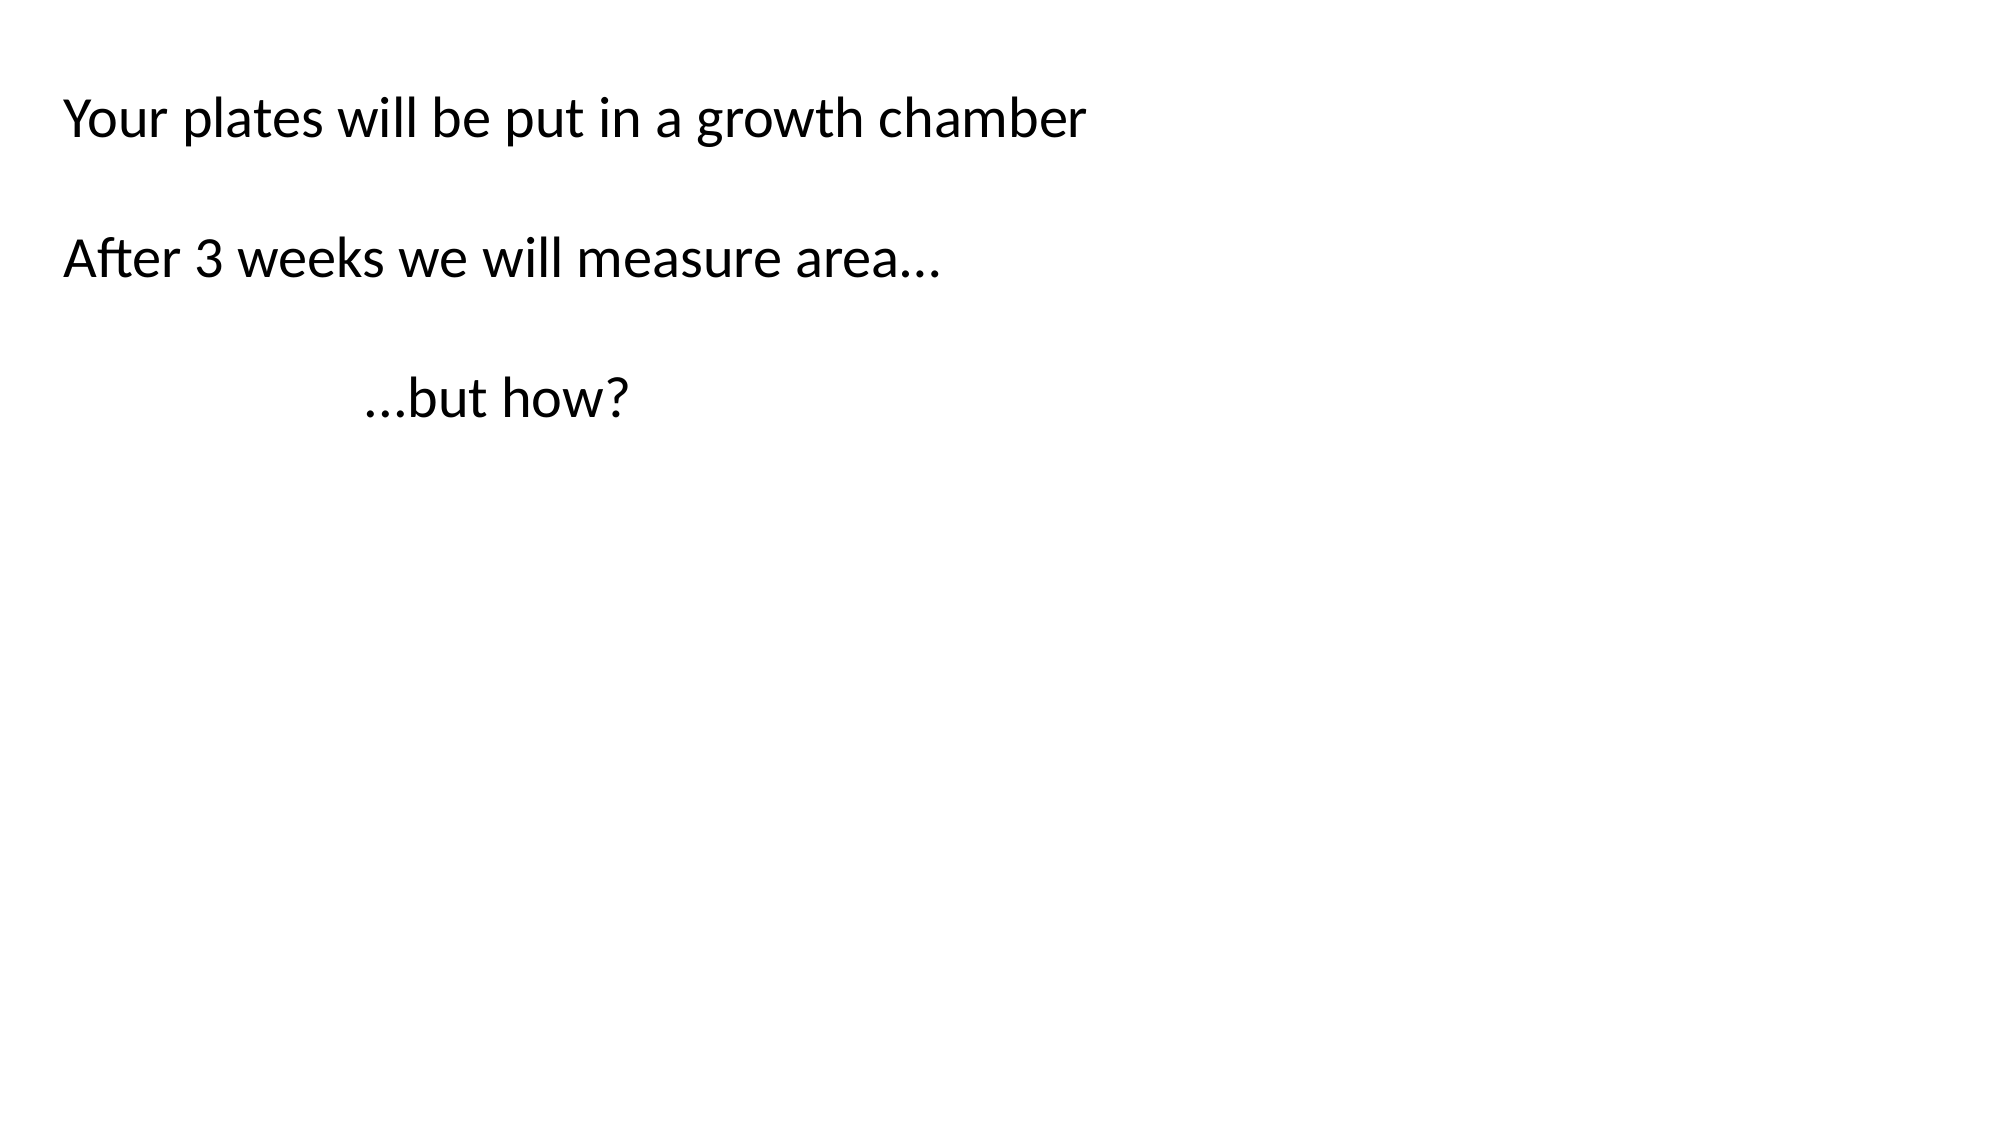

Your plates will be put in a growth chamber

After 3 weeks we will measure area…

		...but how?